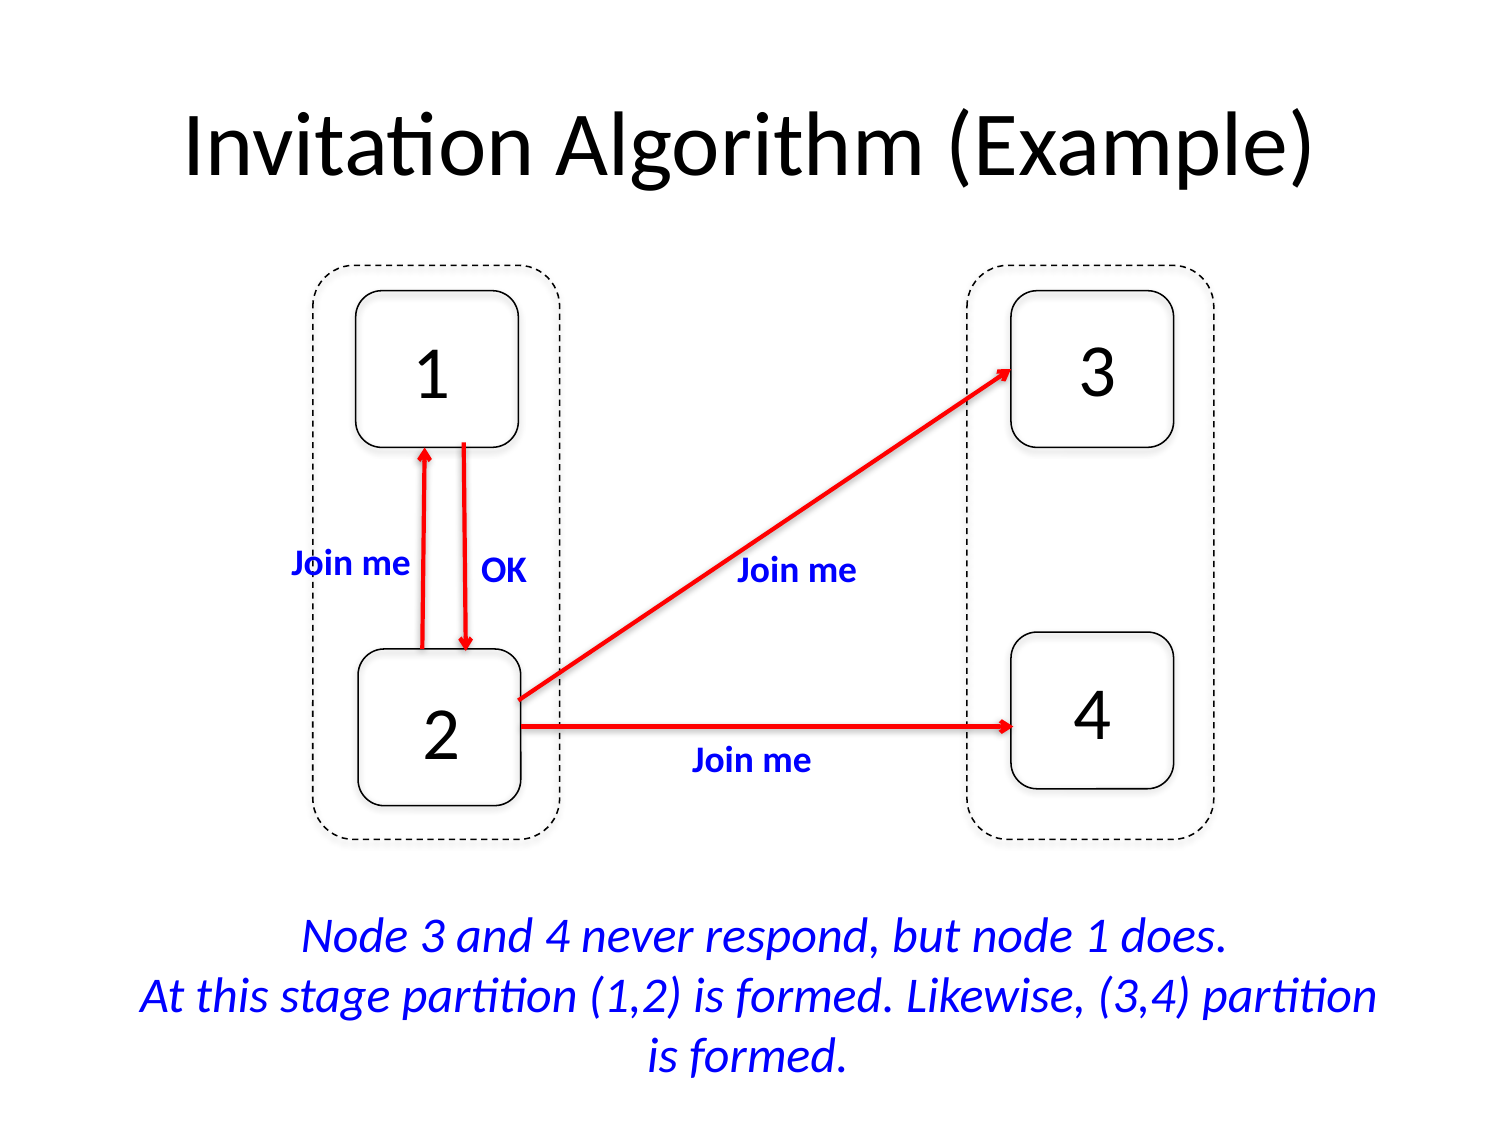

# Invitation Algorithm (Example)

3
1
Join me
OK
Join me

4
2
Join me
Node 3 and 4 never respond, but node 1 does.
At this stage partition (1,2) is formed. Likewise, (3,4) partition
is formed.